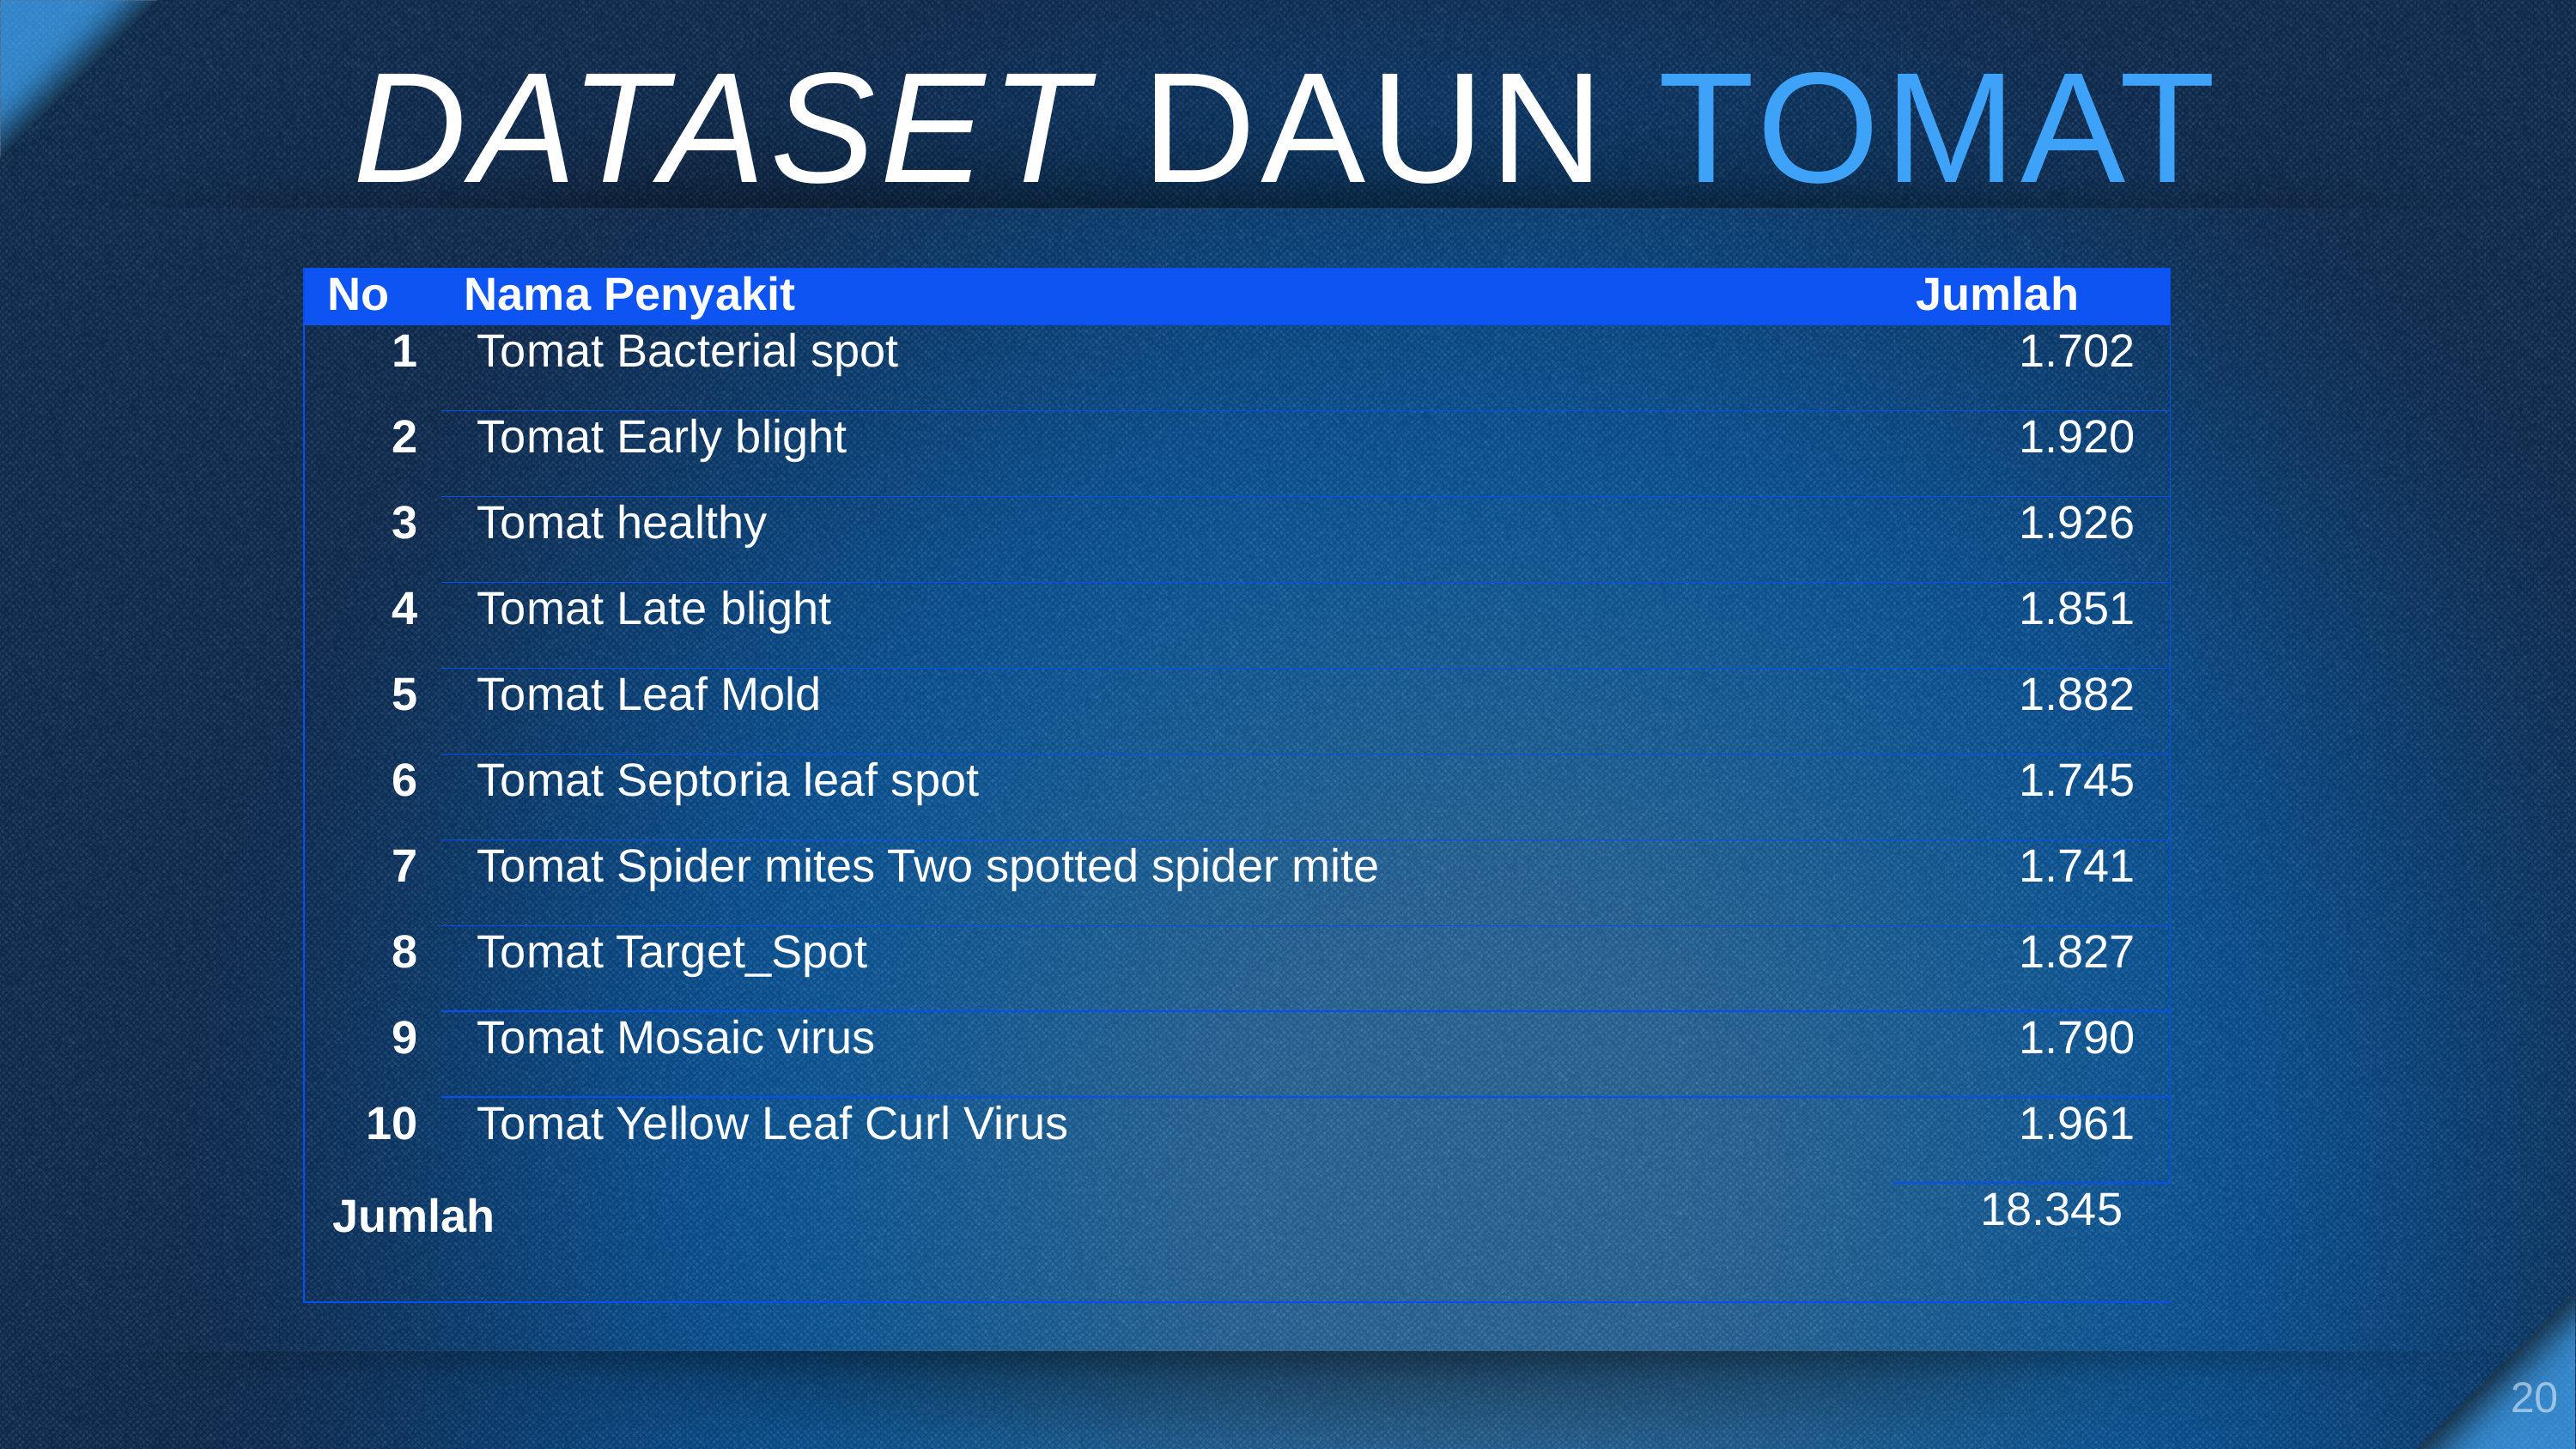

# DATASET DAUN TOMAT
| No | Nama Penyakit | Jumlah |
| --- | --- | --- |
| 1 | Tomat Bacterial spot | 1.702 |
| 2 | Tomat Early blight | 1.920 |
| 3 | Tomat healthy | 1.926 |
| 4 | Tomat Late blight | 1.851 |
| 5 | Tomat Leaf Mold | 1.882 |
| 6 | Tomat Septoria leaf spot | 1.745 |
| 7 | Tomat Spider mites Two spotted spider mite | 1.741 |
| 8 | Tomat Target\_Spot | 1.827 |
| 9 | Tomat Mosaic virus | 1.790 |
| 10 | Tomat Yellow Leaf Curl Virus | 1.961 |
| Jumlah |  | 18.345 |
20